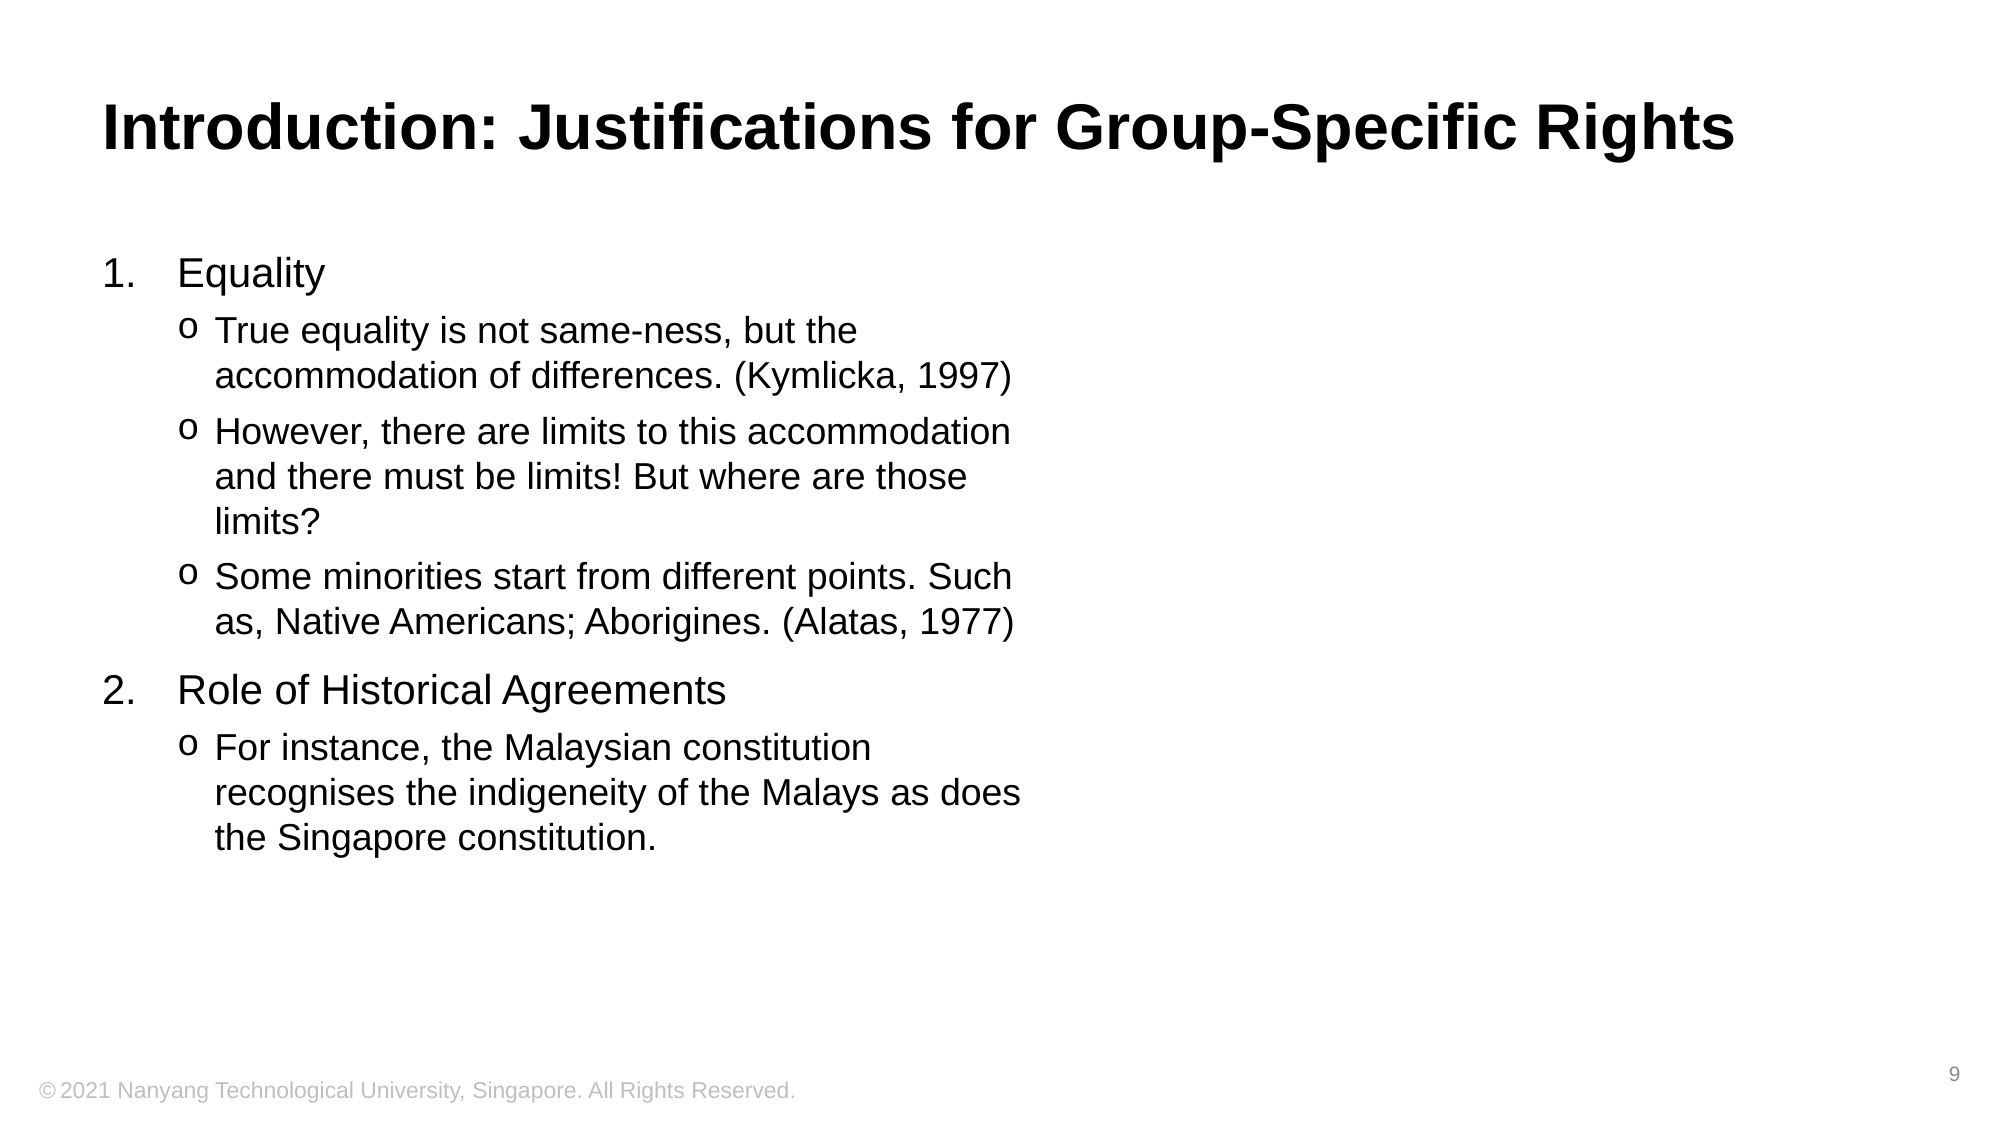

# Introduction: Justifications for Group-Specific Rights
Equality
True equality is not same-ness, but the accommodation of differences. (Kymlicka, 1997)
However, there are limits to this accommodation and there must be limits! But where are those limits?
Some minorities start from different points. Such as, Native Americans; Aborigines. (Alatas, 1977)
Role of Historical Agreements
For instance, the Malaysian constitution recognises the indigeneity of the Malays as does the Singapore constitution.
9